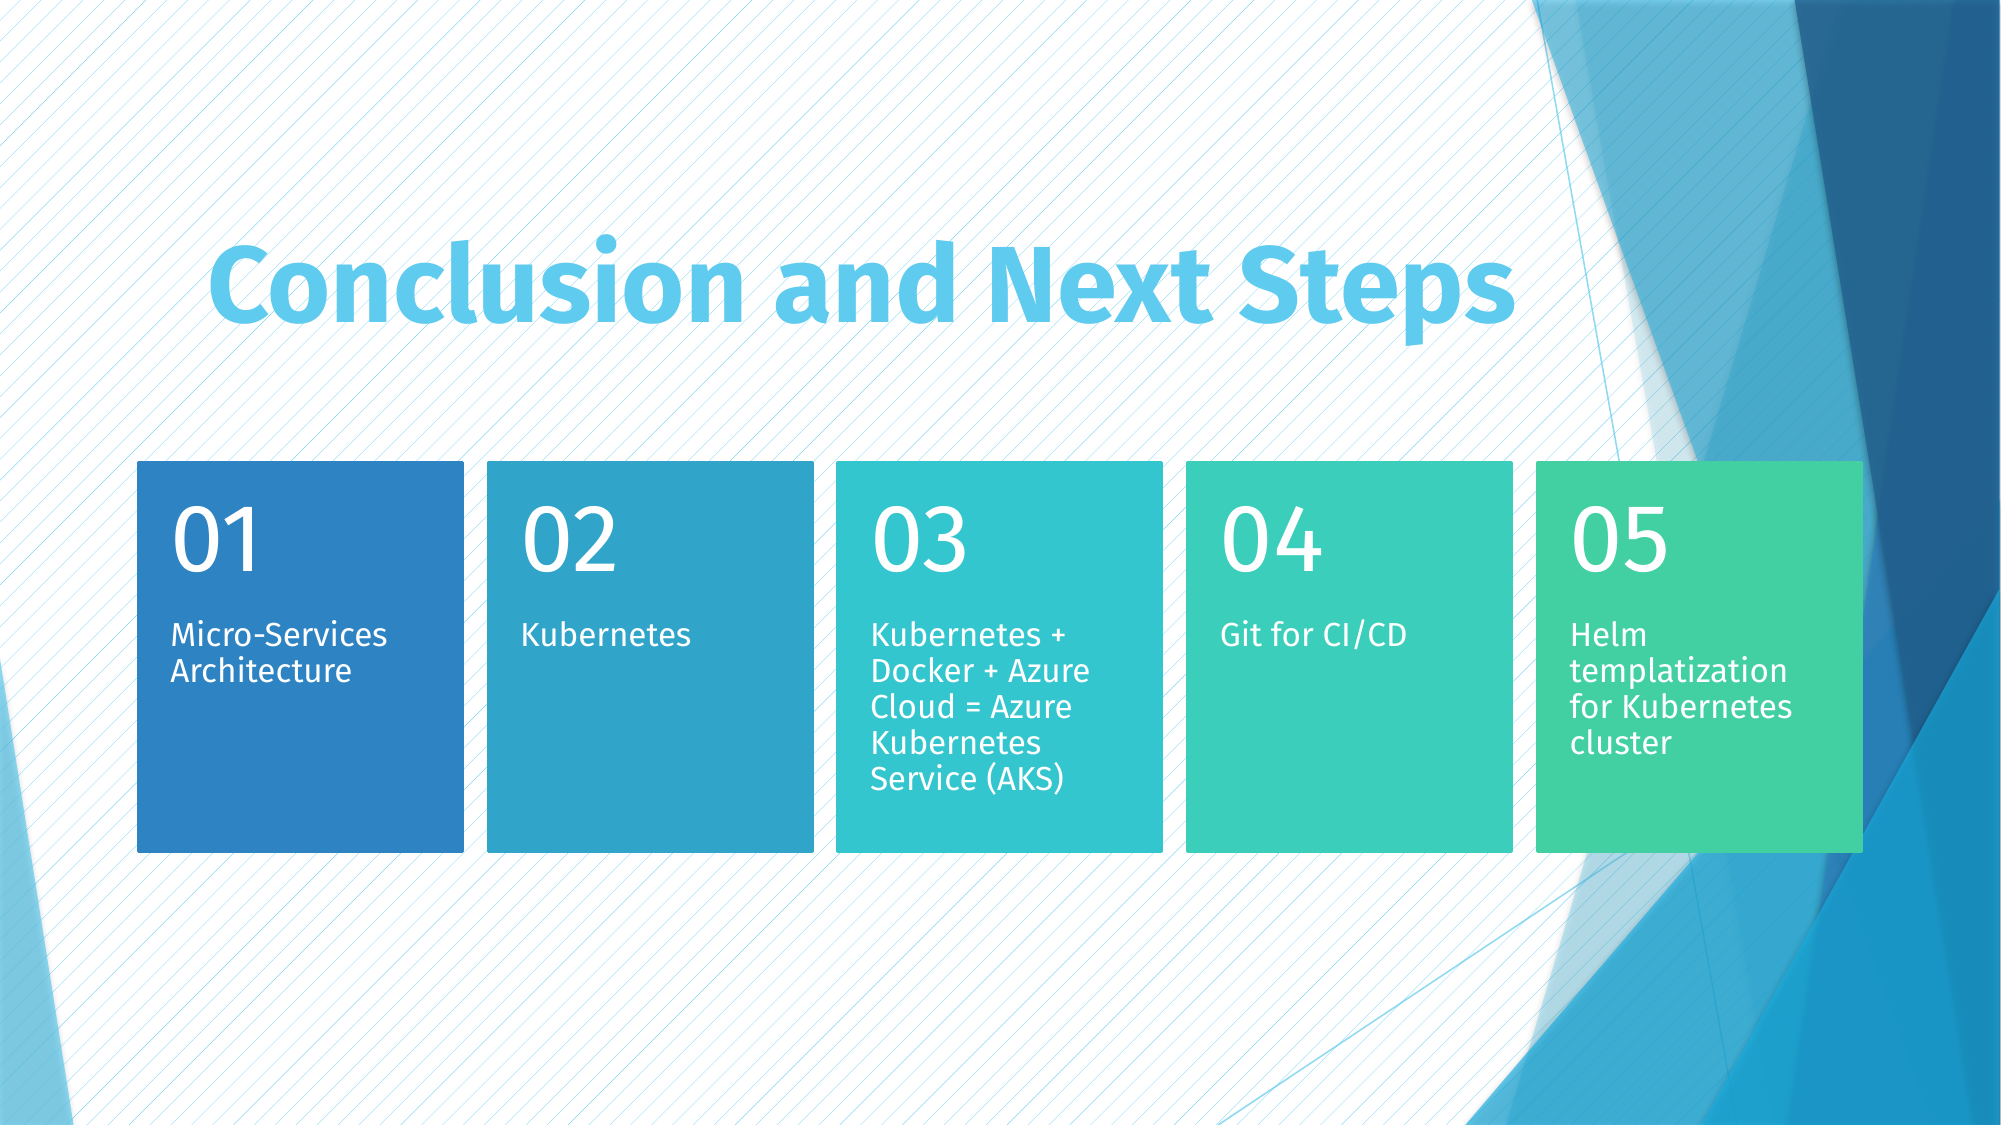

# Conclusion and Next Steps
Micro-Services Architecture
01
Kubernetes
02
Kubernetes + Docker + Azure Cloud = Azure Kubernetes Service (AKS)
03
Git for CI/CD
04
Helm templatization for Kubernetes cluster
05